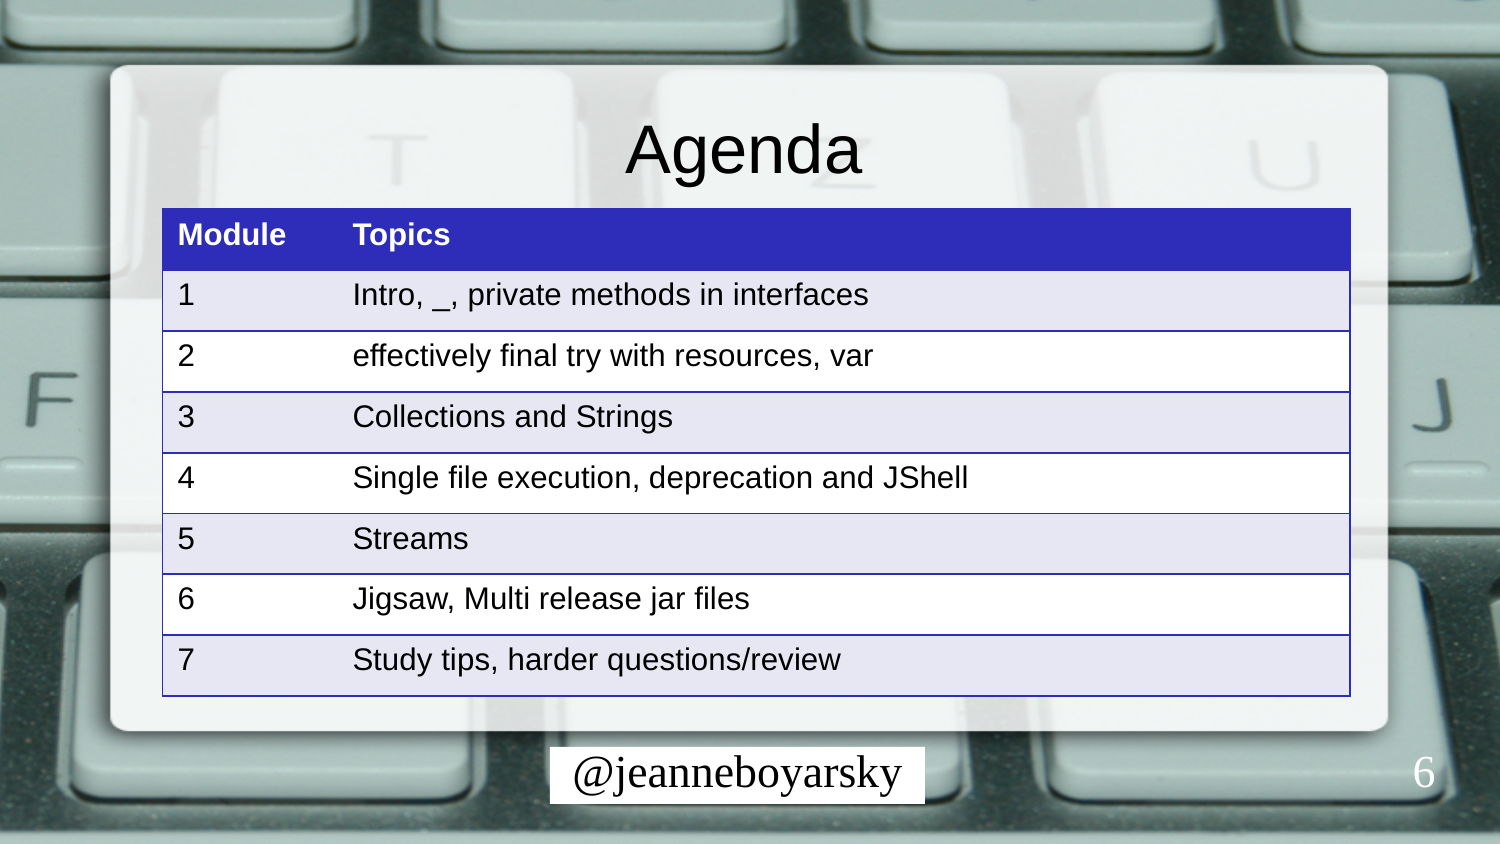

# Agenda
| Module | Topics |
| --- | --- |
| 1 | Intro, \_, private methods in interfaces |
| 2 | effectively final try with resources, var |
| 3 | Collections and Strings |
| 4 | Single file execution, deprecation and JShell |
| 5 | Streams |
| 6 | Jigsaw, Multi release jar files |
| 7 | Study tips, harder questions/review |
6